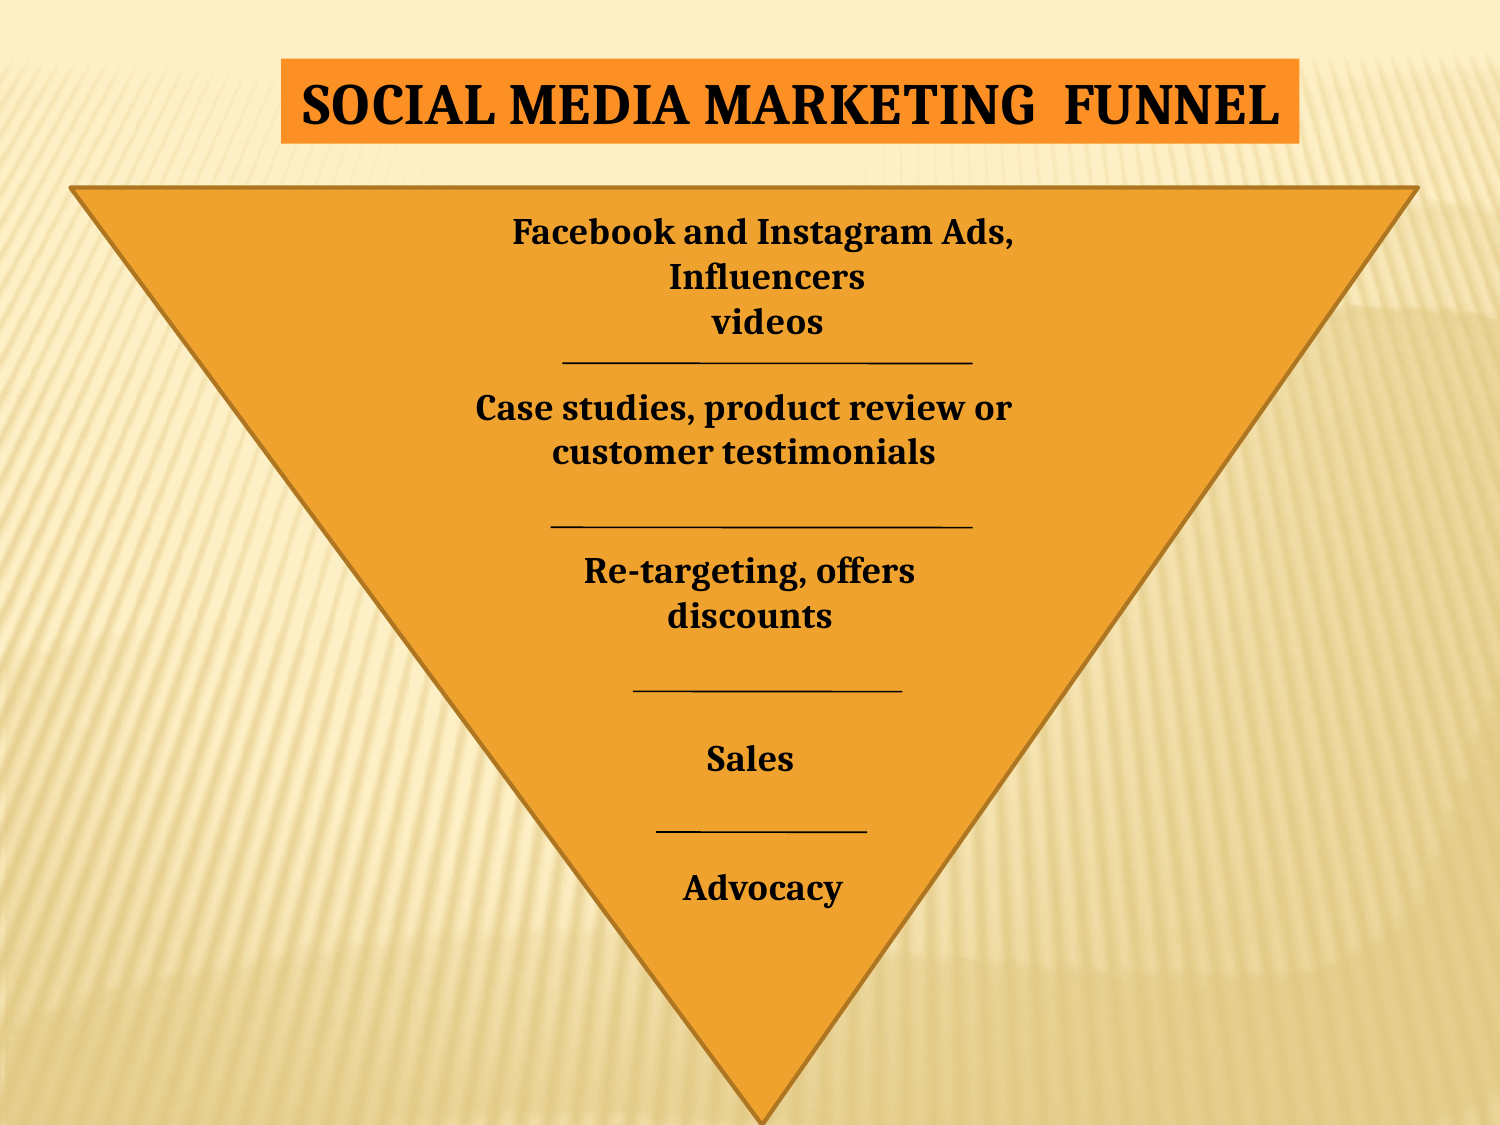

SOCIAL MEDIA MARKETING  FUNNEL

Facebook and Instagram Ads,
Influencers
videos
Case studies, product review or customer testimonials
Re-targeting, offers discounts
Sales
Advocacy